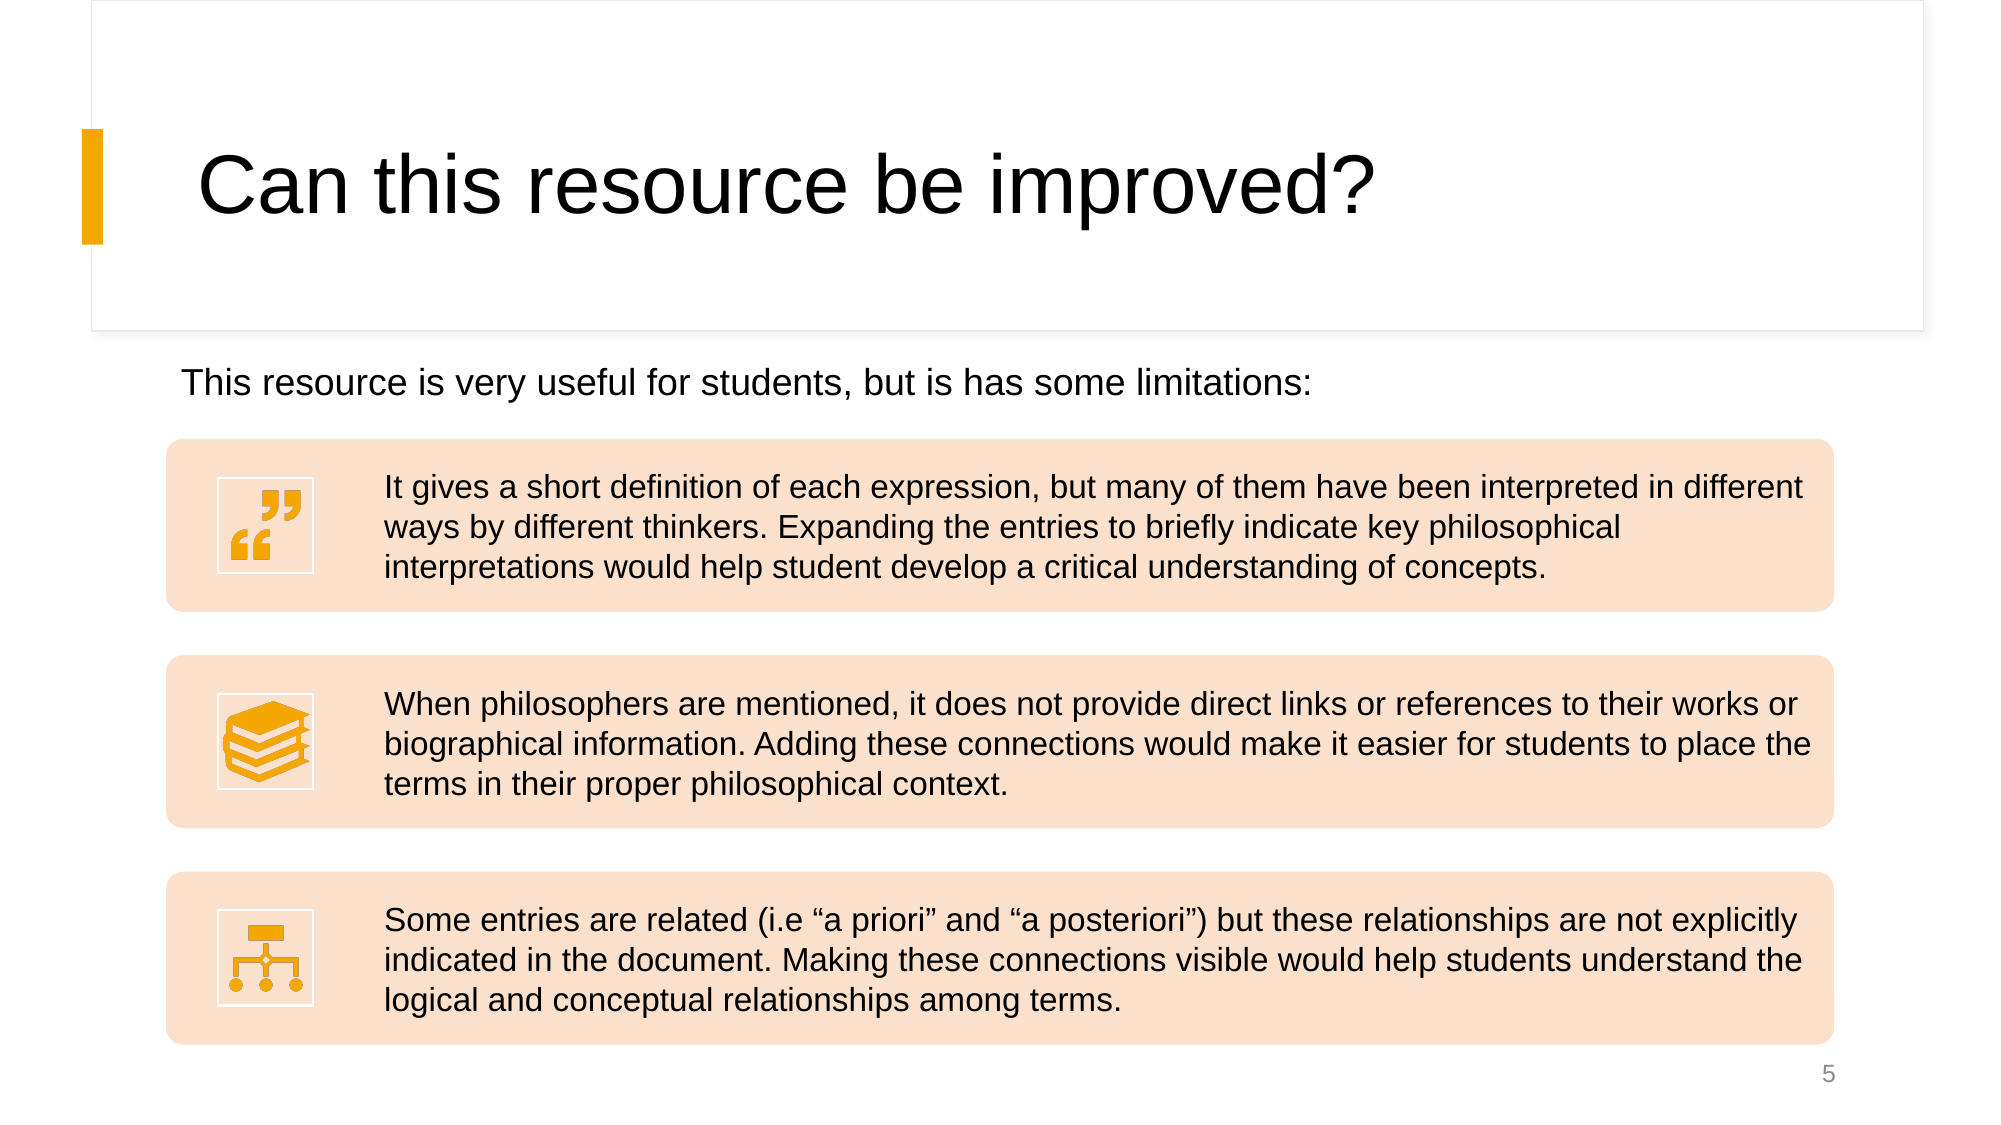

# Can this resource be improved?
This resource is very useful for students, but is has some limitations:
It gives a short definition of each expression, but many of them have been interpreted in different ways by different thinkers. Expanding the entries to briefly indicate key philosophical interpretations would help student develop a critical understanding of concepts.
When philosophers are mentioned, it does not provide direct links or references to their works or biographical information. Adding these connections would make it easier for students to place the terms in their proper philosophical context.
Some entries are related (i.e “a priori” and “a posteriori”) but these relationships are not explicitly indicated in the document. Making these connections visible would help students understand the logical and conceptual relationships among terms.
5